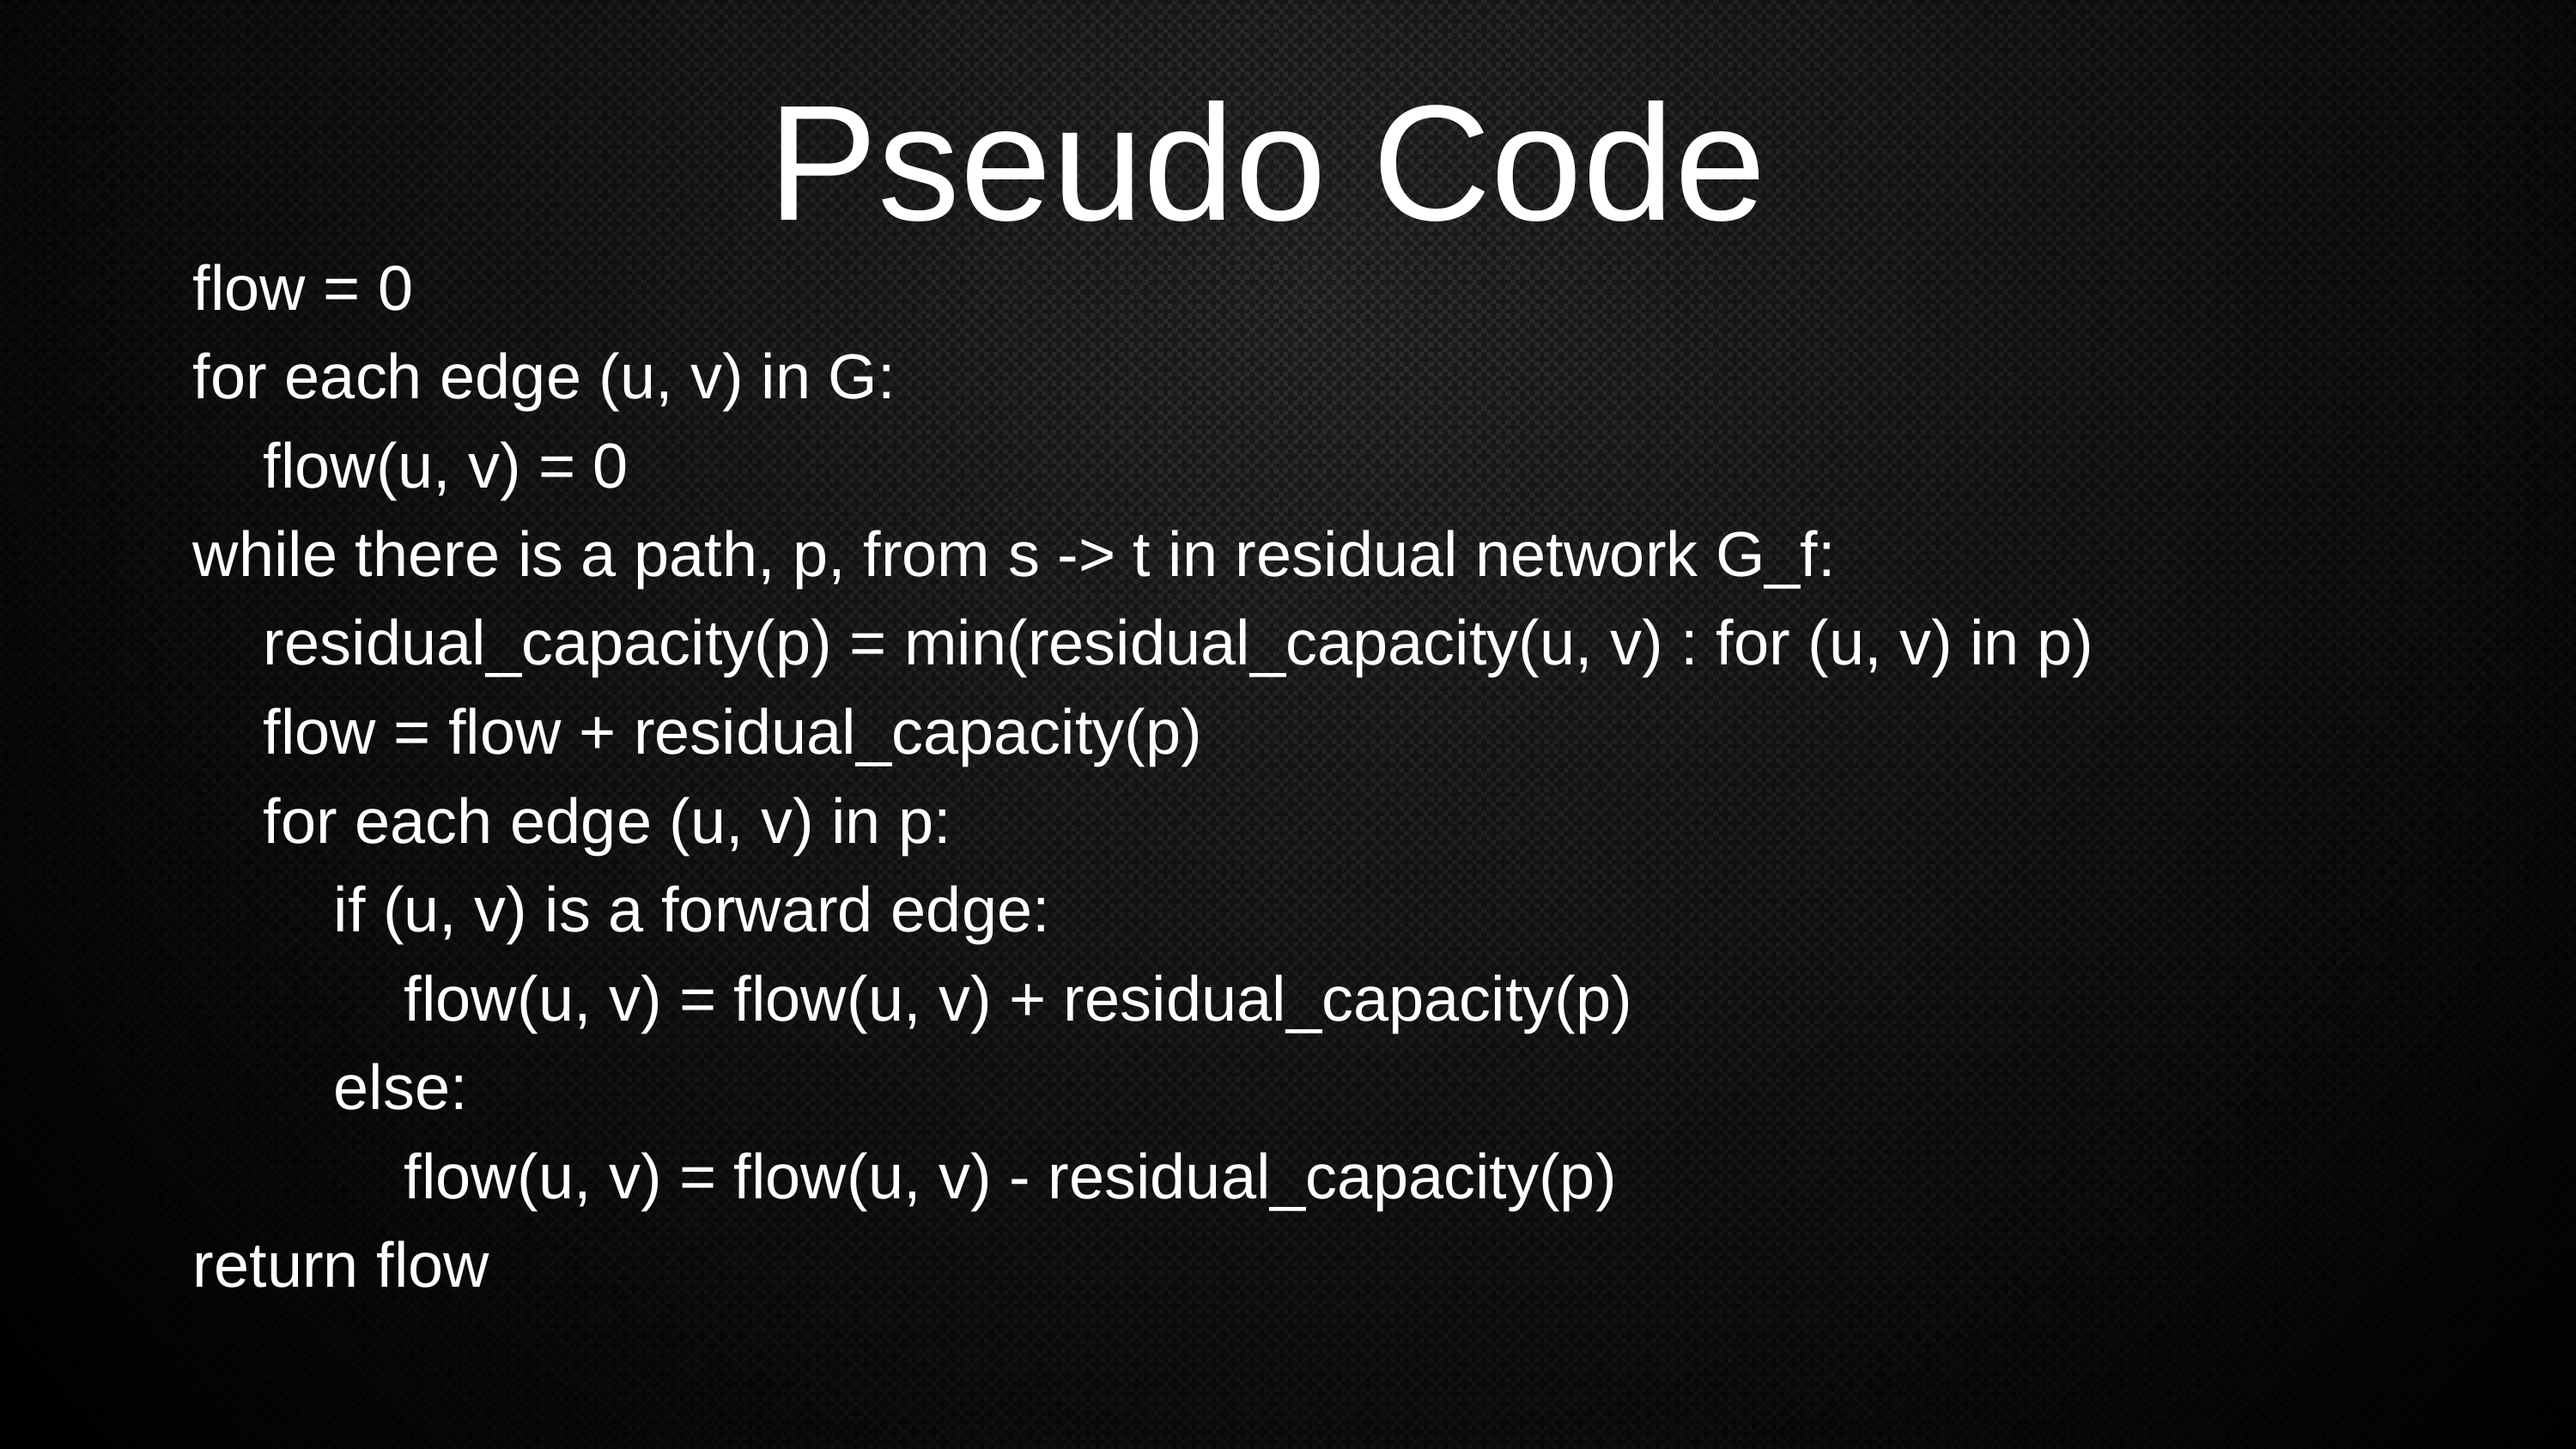

Pseudo Code
flow = 0
for each edge (u, v) in G:
    flow(u, v) = 0
while there is a path, p, from s -> t in residual network G_f:
    residual_capacity(p) = min(residual_capacity(u, v) : for (u, v) in p)
    flow = flow + residual_capacity(p)
    for each edge (u, v) in p:
        if (u, v) is a forward edge:
            flow(u, v) = flow(u, v) + residual_capacity(p)
        else:
            flow(u, v) = flow(u, v) - residual_capacity(p)
return flow